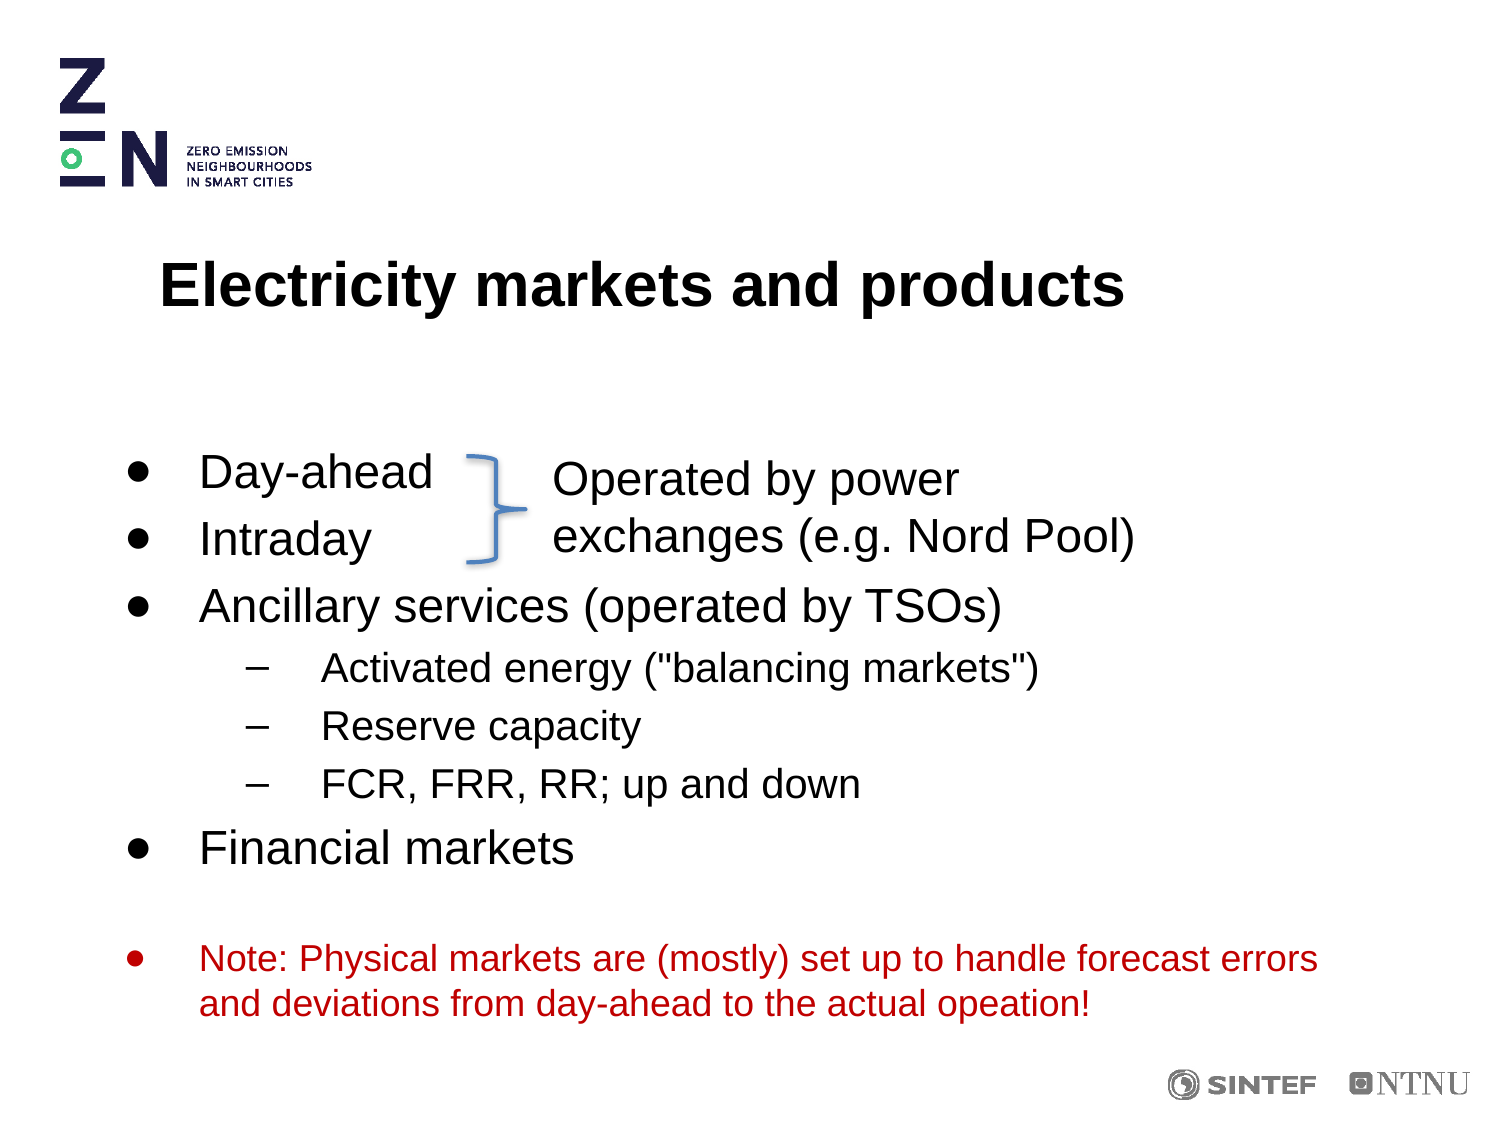

# Electricity markets and products

Day-ahead
Intraday
Ancillary services (operated by TSOs)
Activated energy ("balancing markets")
Reserve capacity
FCR, FRR, RR; up and down
Financial markets

Note: Physical markets are (mostly) set up to handle forecast errors and deviations from day-ahead to the actual opeation!

Operated by power exchanges (e.g. Nord Pool)